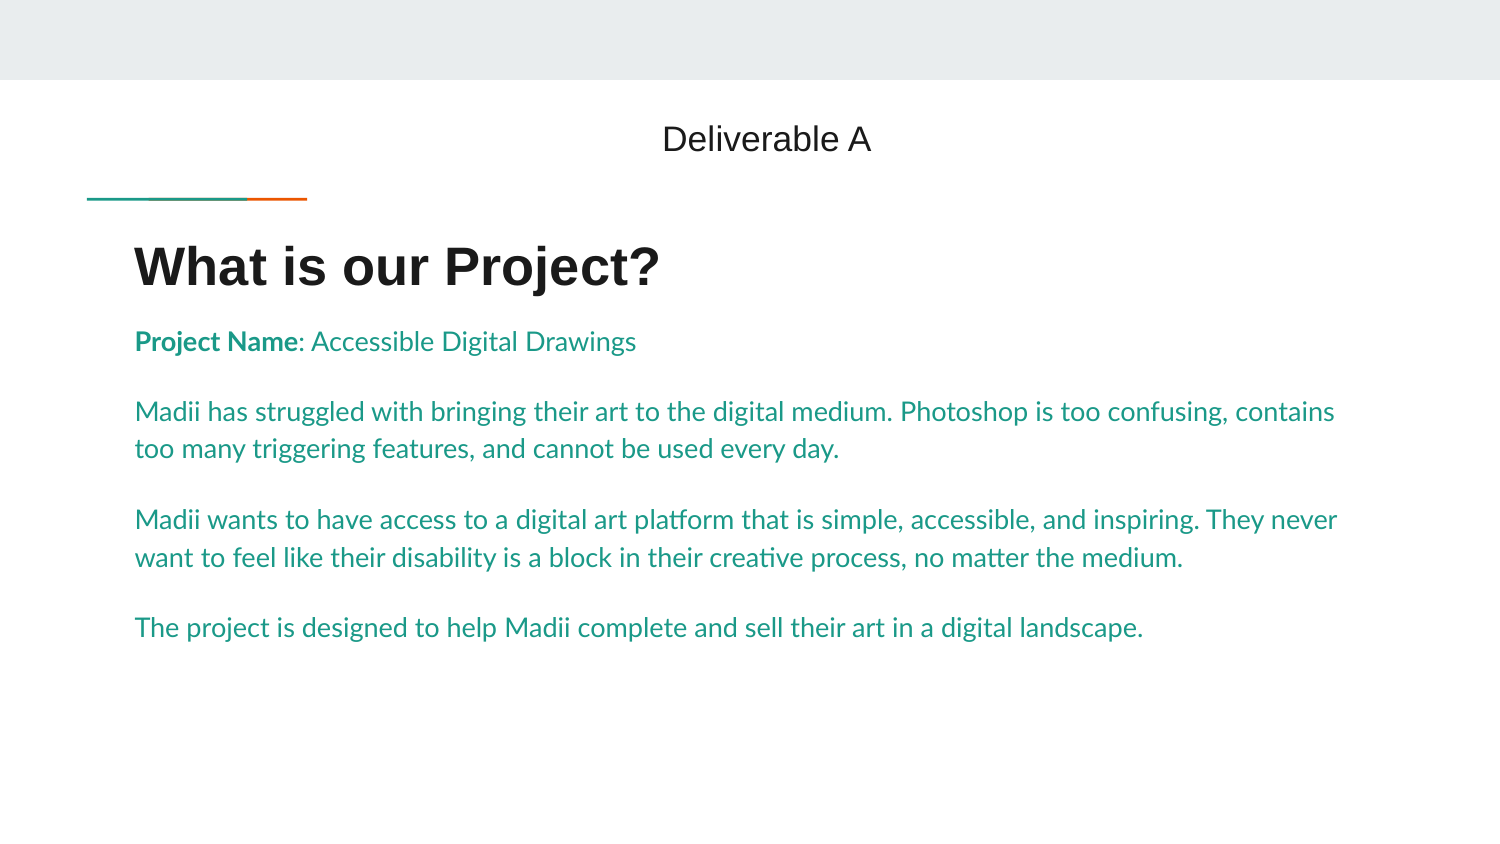

Deliverable A
# What is our Project?
Project Name: Accessible Digital Drawings
Madii has struggled with bringing their art to the digital medium. Photoshop is too confusing, contains too many triggering features, and cannot be used every day.
Madii wants to have access to a digital art platform that is simple, accessible, and inspiring. They never want to feel like their disability is a block in their creative process, no matter the medium.
The project is designed to help Madii complete and sell their art in a digital landscape.